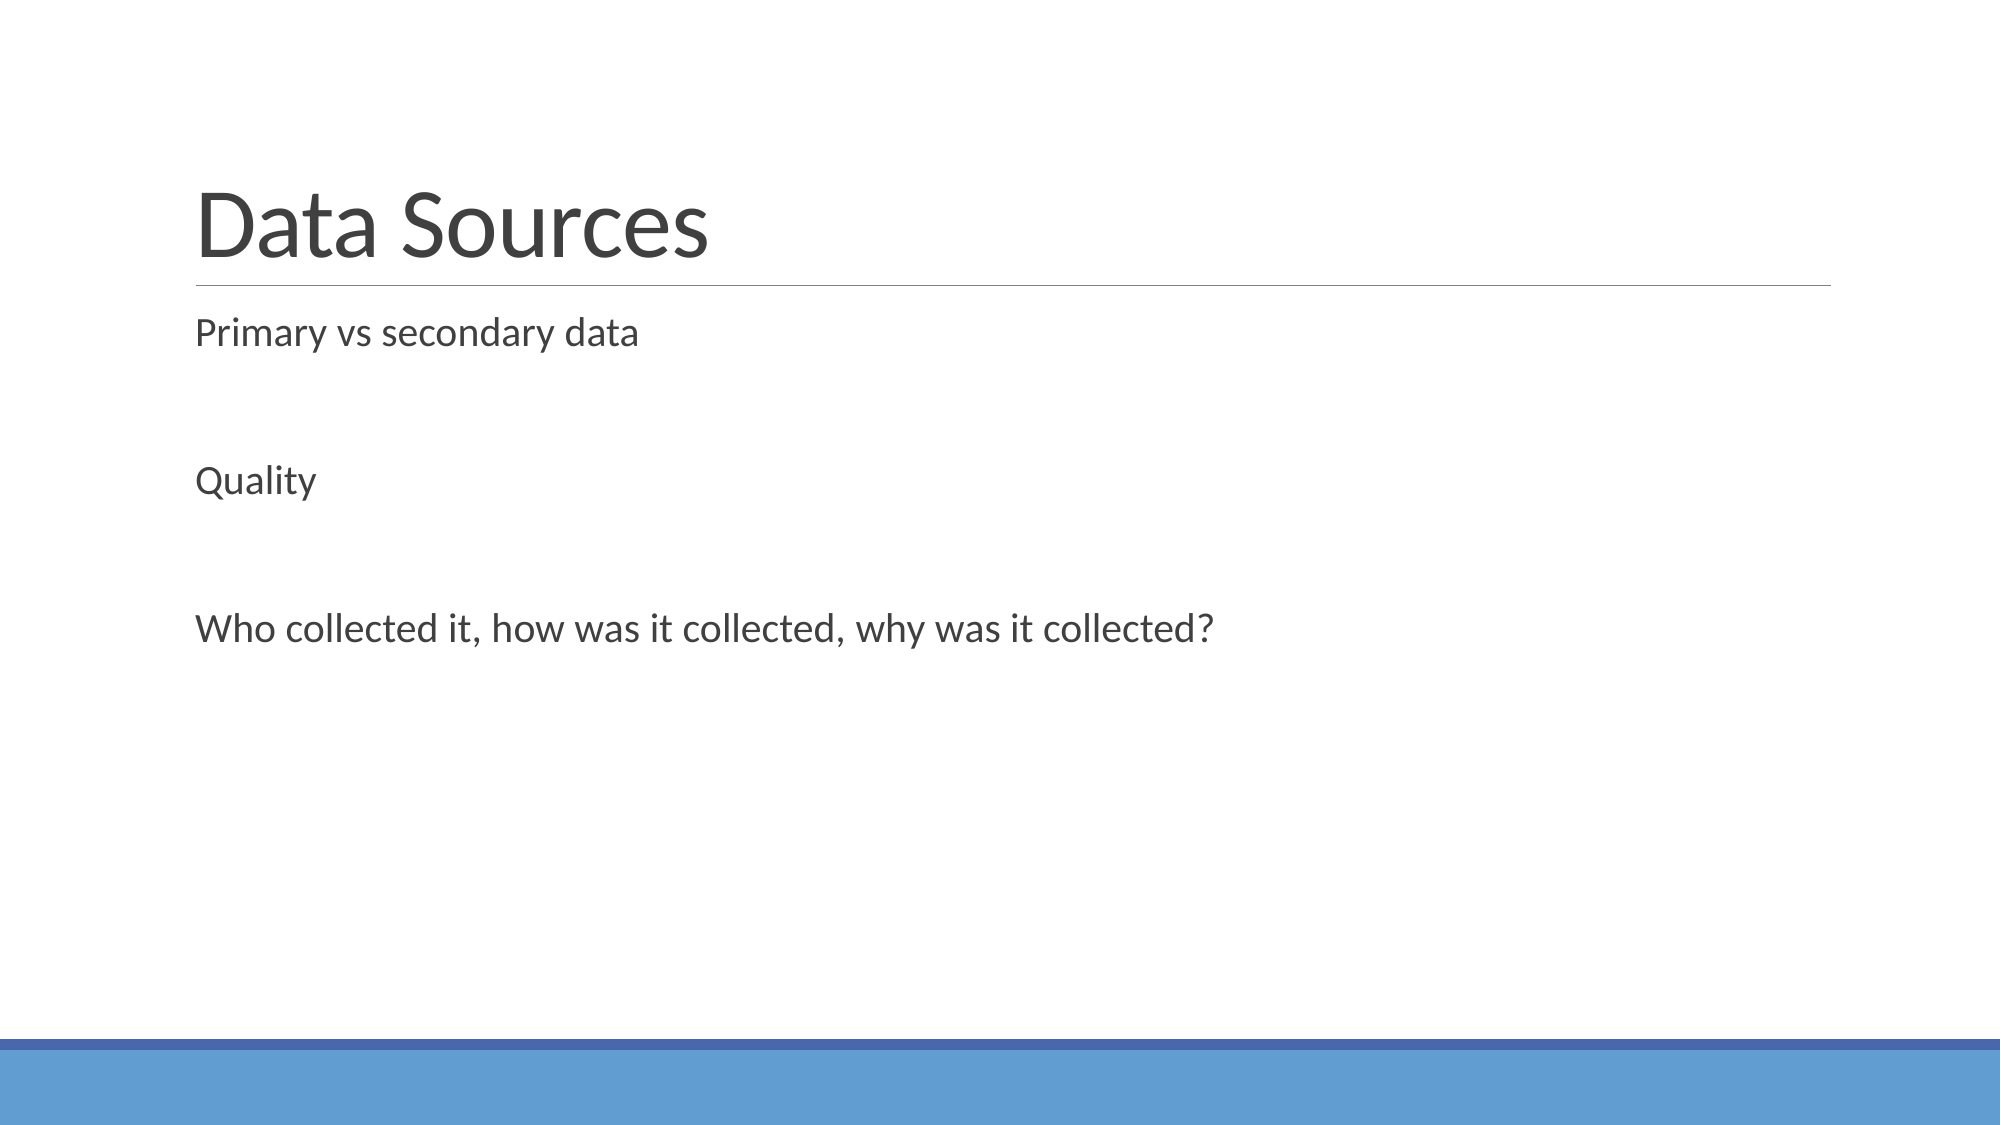

# Data Sources
Primary vs secondary data

Quality

Who collected it, how was it collected, why was it collected?